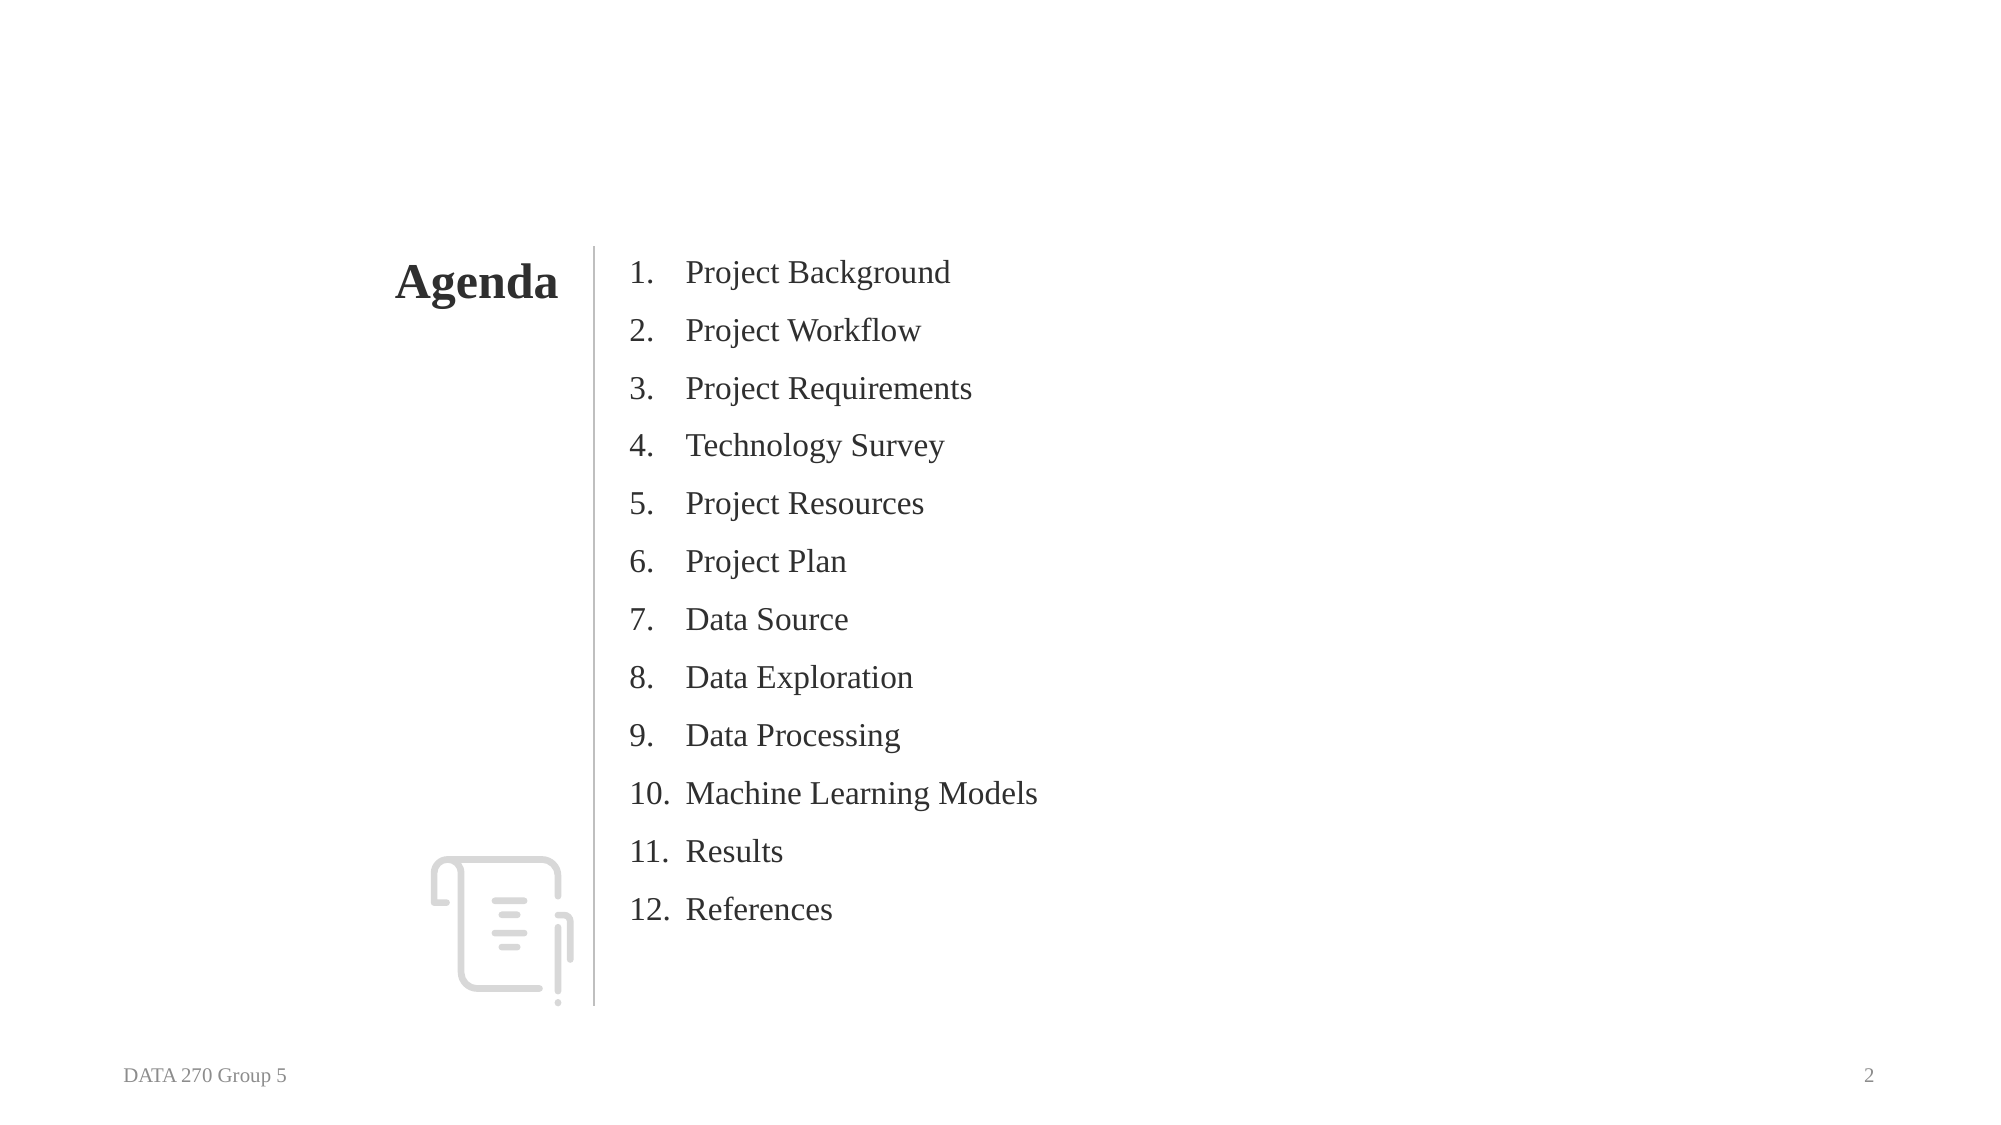

# Agenda
Project Background
Project Workflow
Project Requirements
Technology Survey
Project Resources
Project Plan
Data Source
Data Exploration
Data Processing
Machine Learning Models
Results
References
DATA 270 Group 5
2